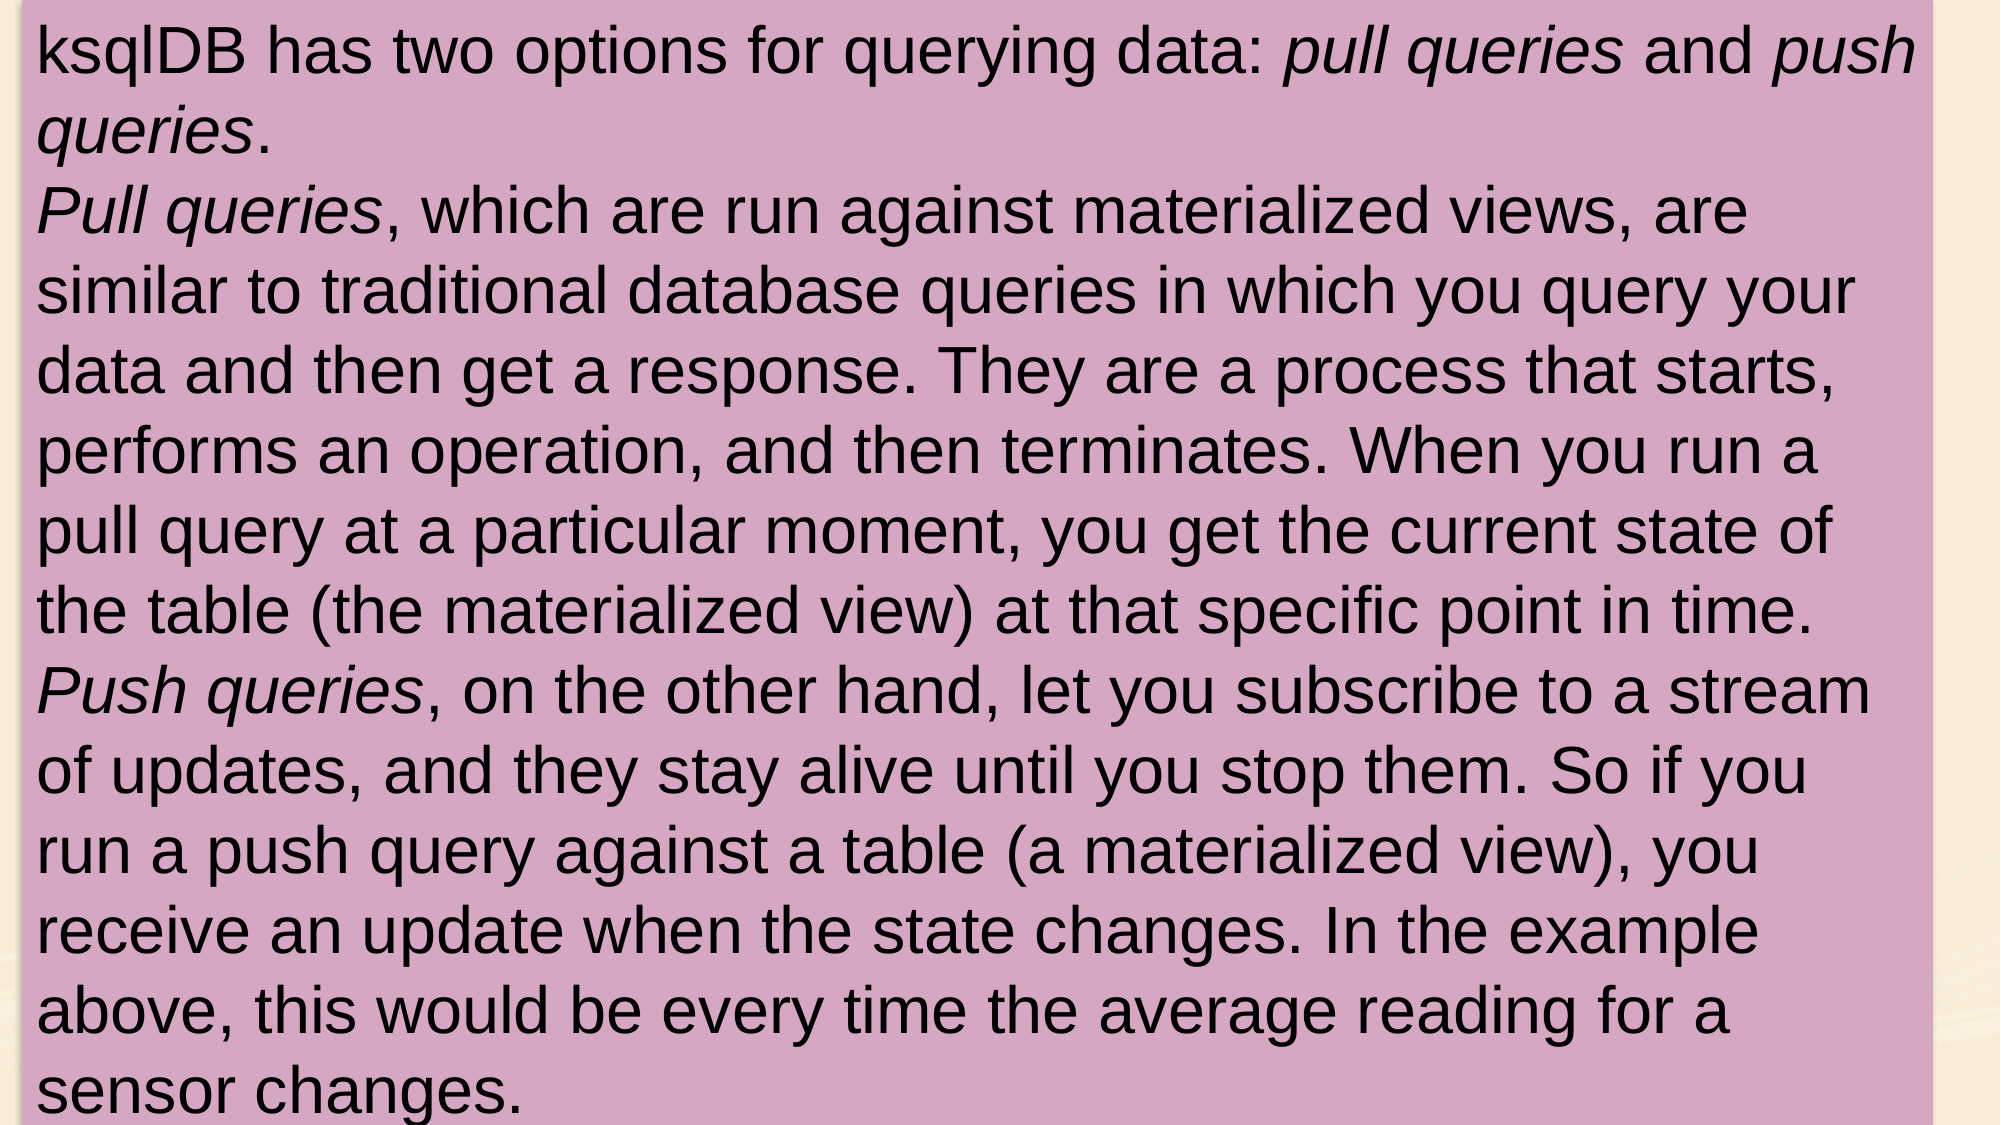

ksqlDB has two options for querying data: pull queries and push queries.
Pull queries, which are run against materialized views, are similar to traditional database queries in which you query your data and then get a response. They are a process that starts, performs an operation, and then terminates. When you run a pull query at a particular moment, you get the current state of the table (the materialized view) at that specific point in time.
Push queries, on the other hand, let you subscribe to a stream of updates, and they stay alive until you stop them. So if you run a push query against a table (a materialized view), you receive an update when the state changes. In the example above, this would be every time the average reading for a sensor changes.
Pull and push queries each have distinct uses, and you pick the one to use based on your application’s requirements.